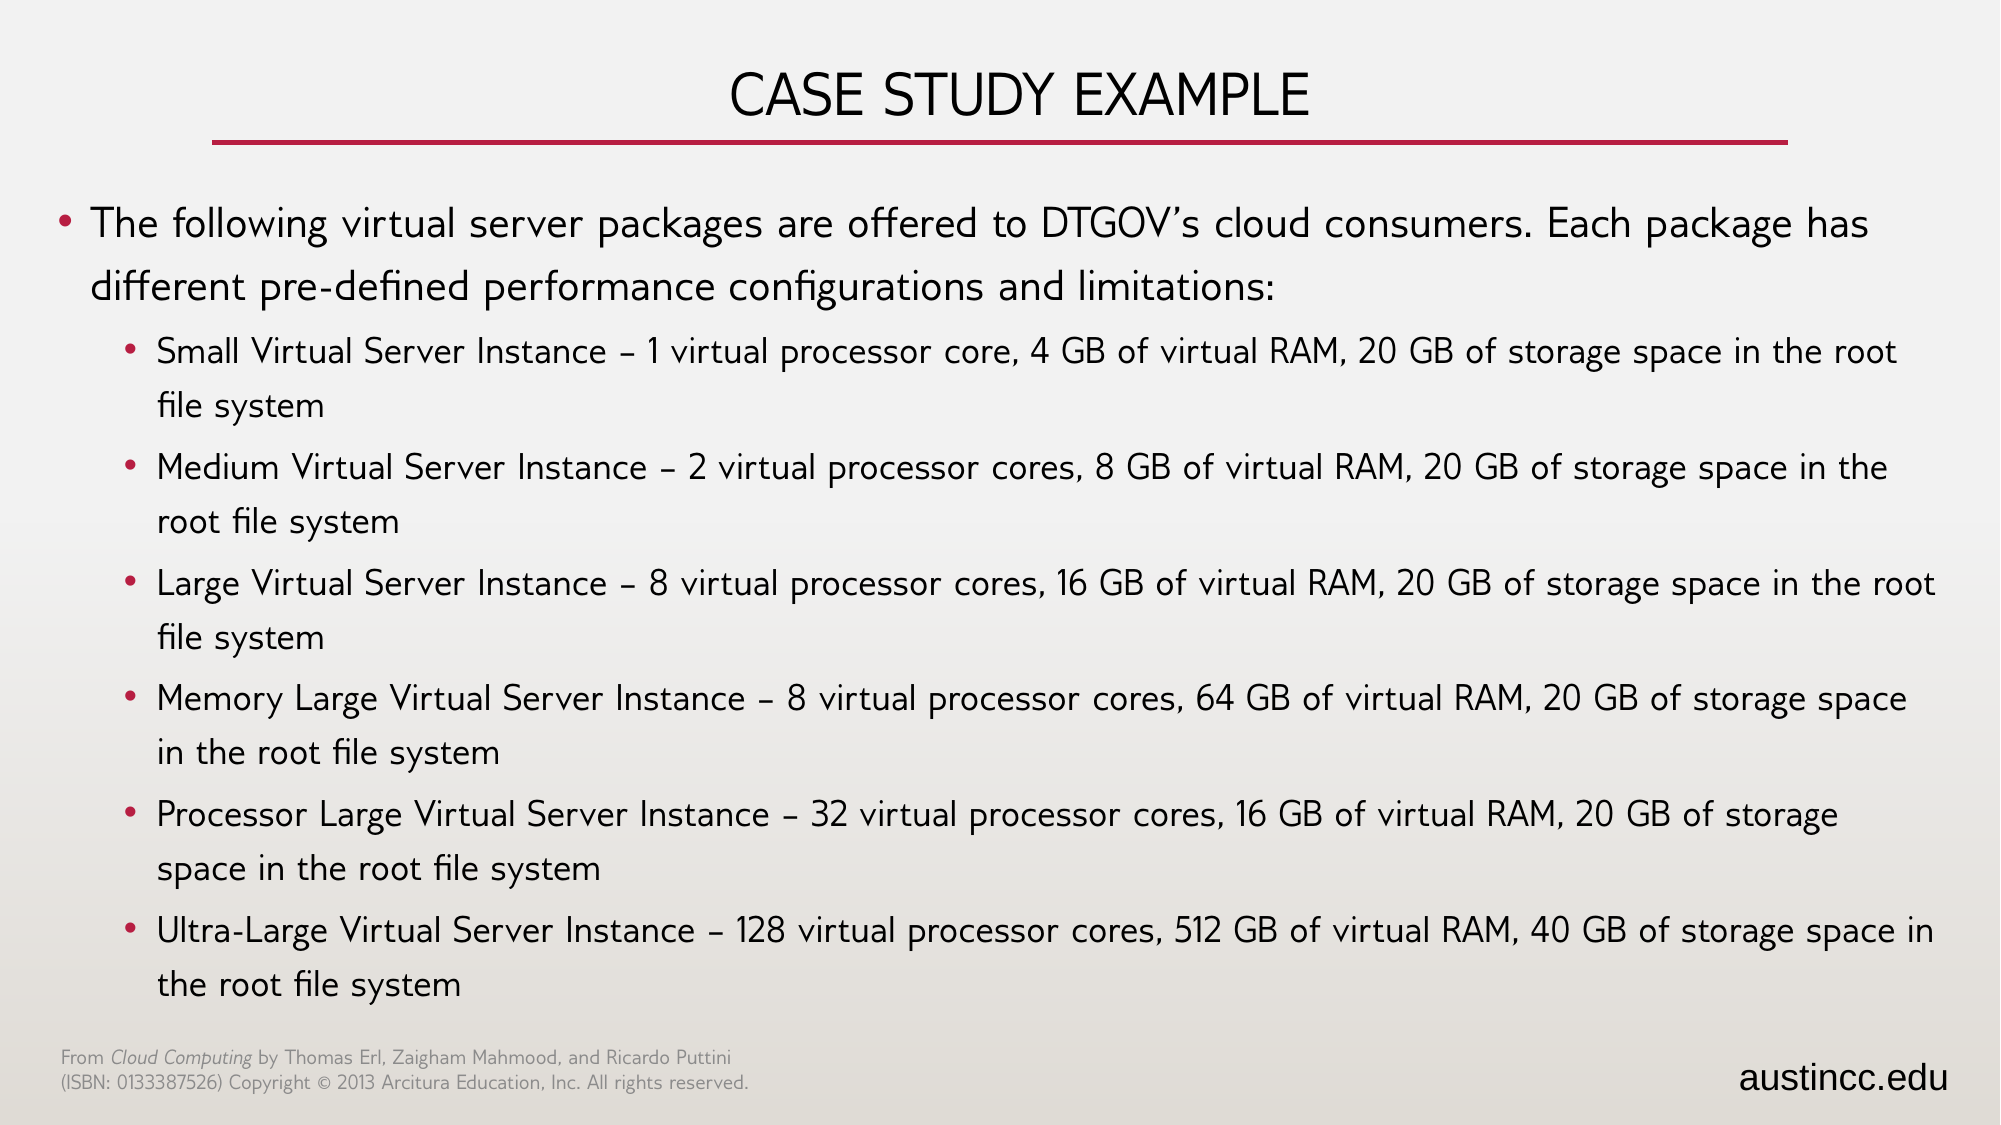

# Case Study Example
The following virtual server packages are offered to DTGOV’s cloud consumers. Each package has different pre-defined performance configurations and limitations:
Small Virtual Server Instance – 1 virtual processor core, 4 GB of virtual RAM, 20 GB of storage space in the root file system
Medium Virtual Server Instance – 2 virtual processor cores, 8 GB of virtual RAM, 20 GB of storage space in the root file system
Large Virtual Server Instance – 8 virtual processor cores, 16 GB of virtual RAM, 20 GB of storage space in the root file system
Memory Large Virtual Server Instance – 8 virtual processor cores, 64 GB of virtual RAM, 20 GB of storage space in the root file system
Processor Large Virtual Server Instance – 32 virtual processor cores, 16 GB of virtual RAM, 20 GB of storage space in the root file system
Ultra-Large Virtual Server Instance – 128 virtual processor cores, 512 GB of virtual RAM, 40 GB of storage space in the root file system
From Cloud Computing by Thomas Erl, Zaigham Mahmood, and Ricardo Puttini
(ISBN: 0133387526) Copyright © 2013 Arcitura Education, Inc. All rights reserved.